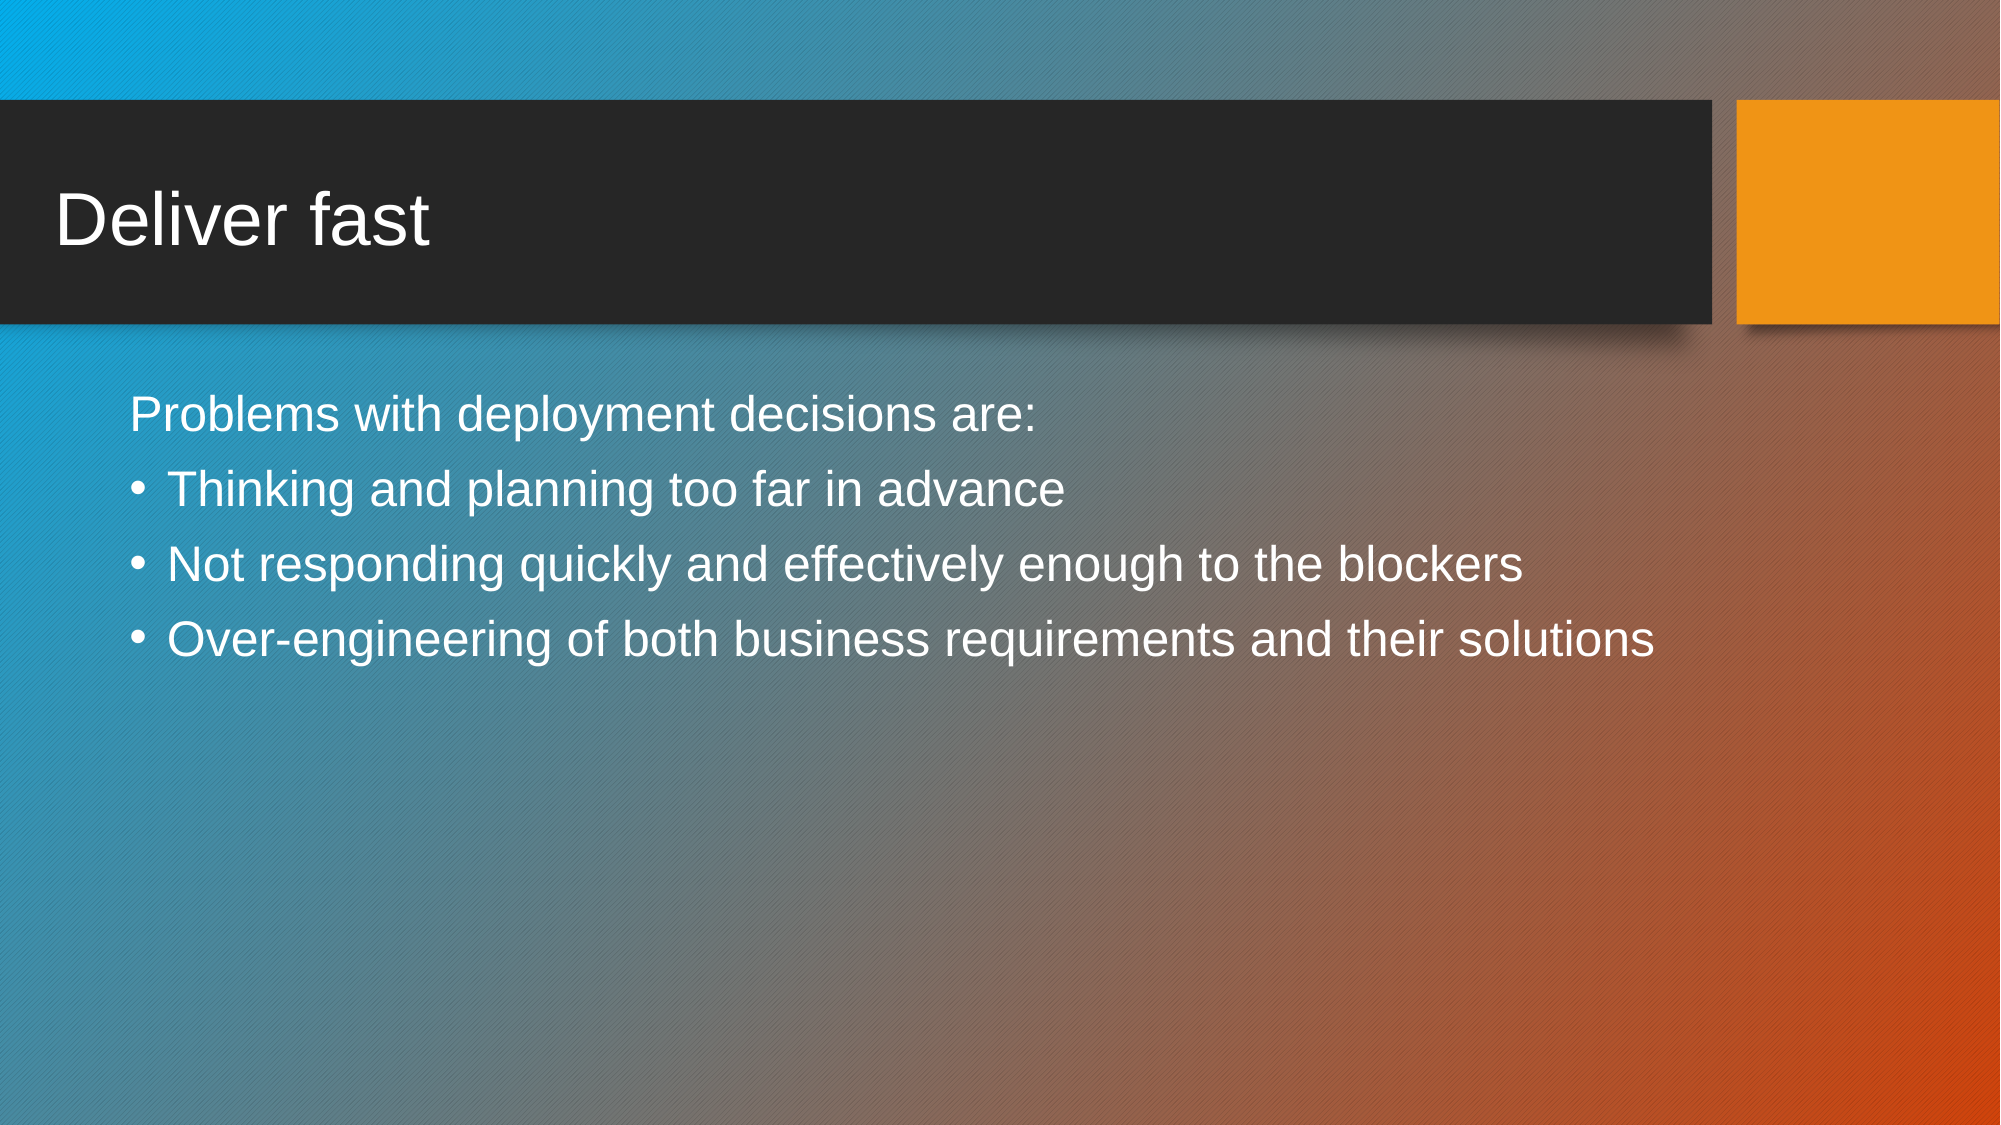

# Deliver fast
Problems with deployment decisions are:
Thinking and planning too far in advance
Not responding quickly and effectively enough to the blockers
Over-engineering of both business requirements and their solutions